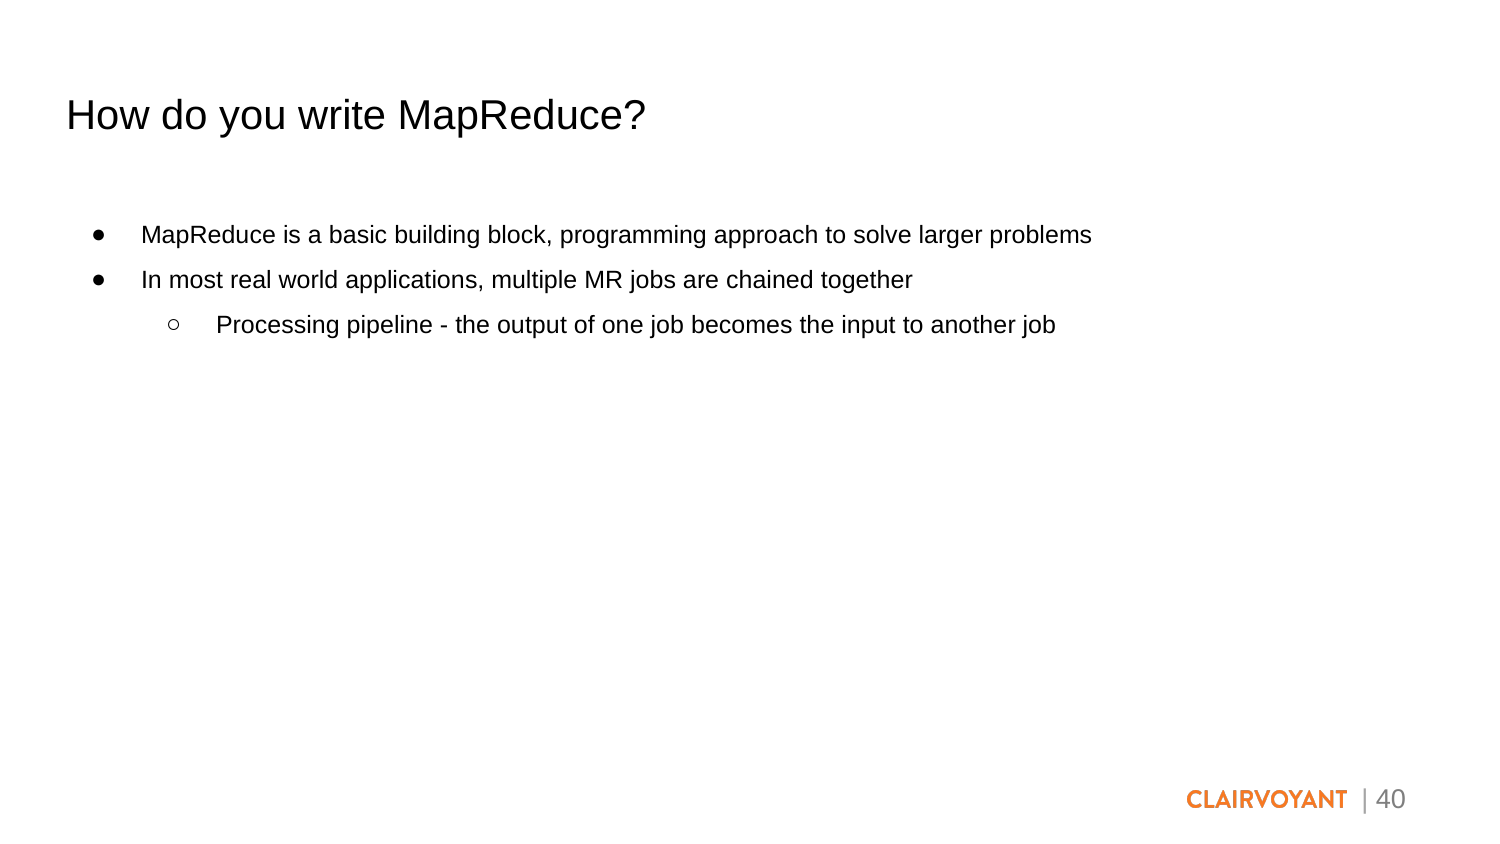

# How do you write MapReduce?

MapReduce is a basic building block, programming approach to solve larger problems
In most real world applications, multiple MR jobs are chained together
Processing pipeline - the output of one job becomes the input to another job